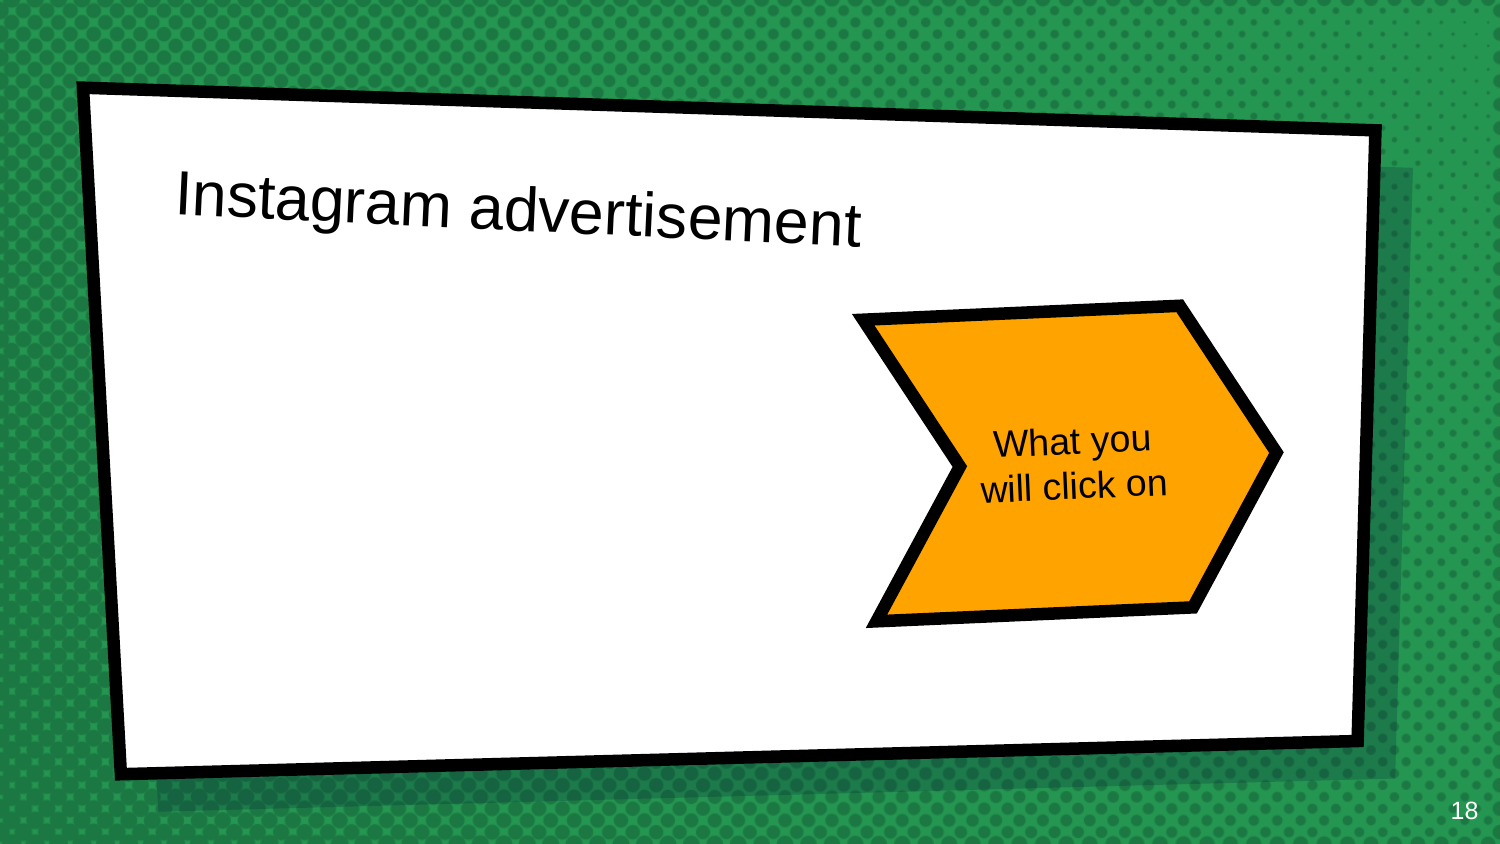

# Instagram advertisement
What you will click on
18